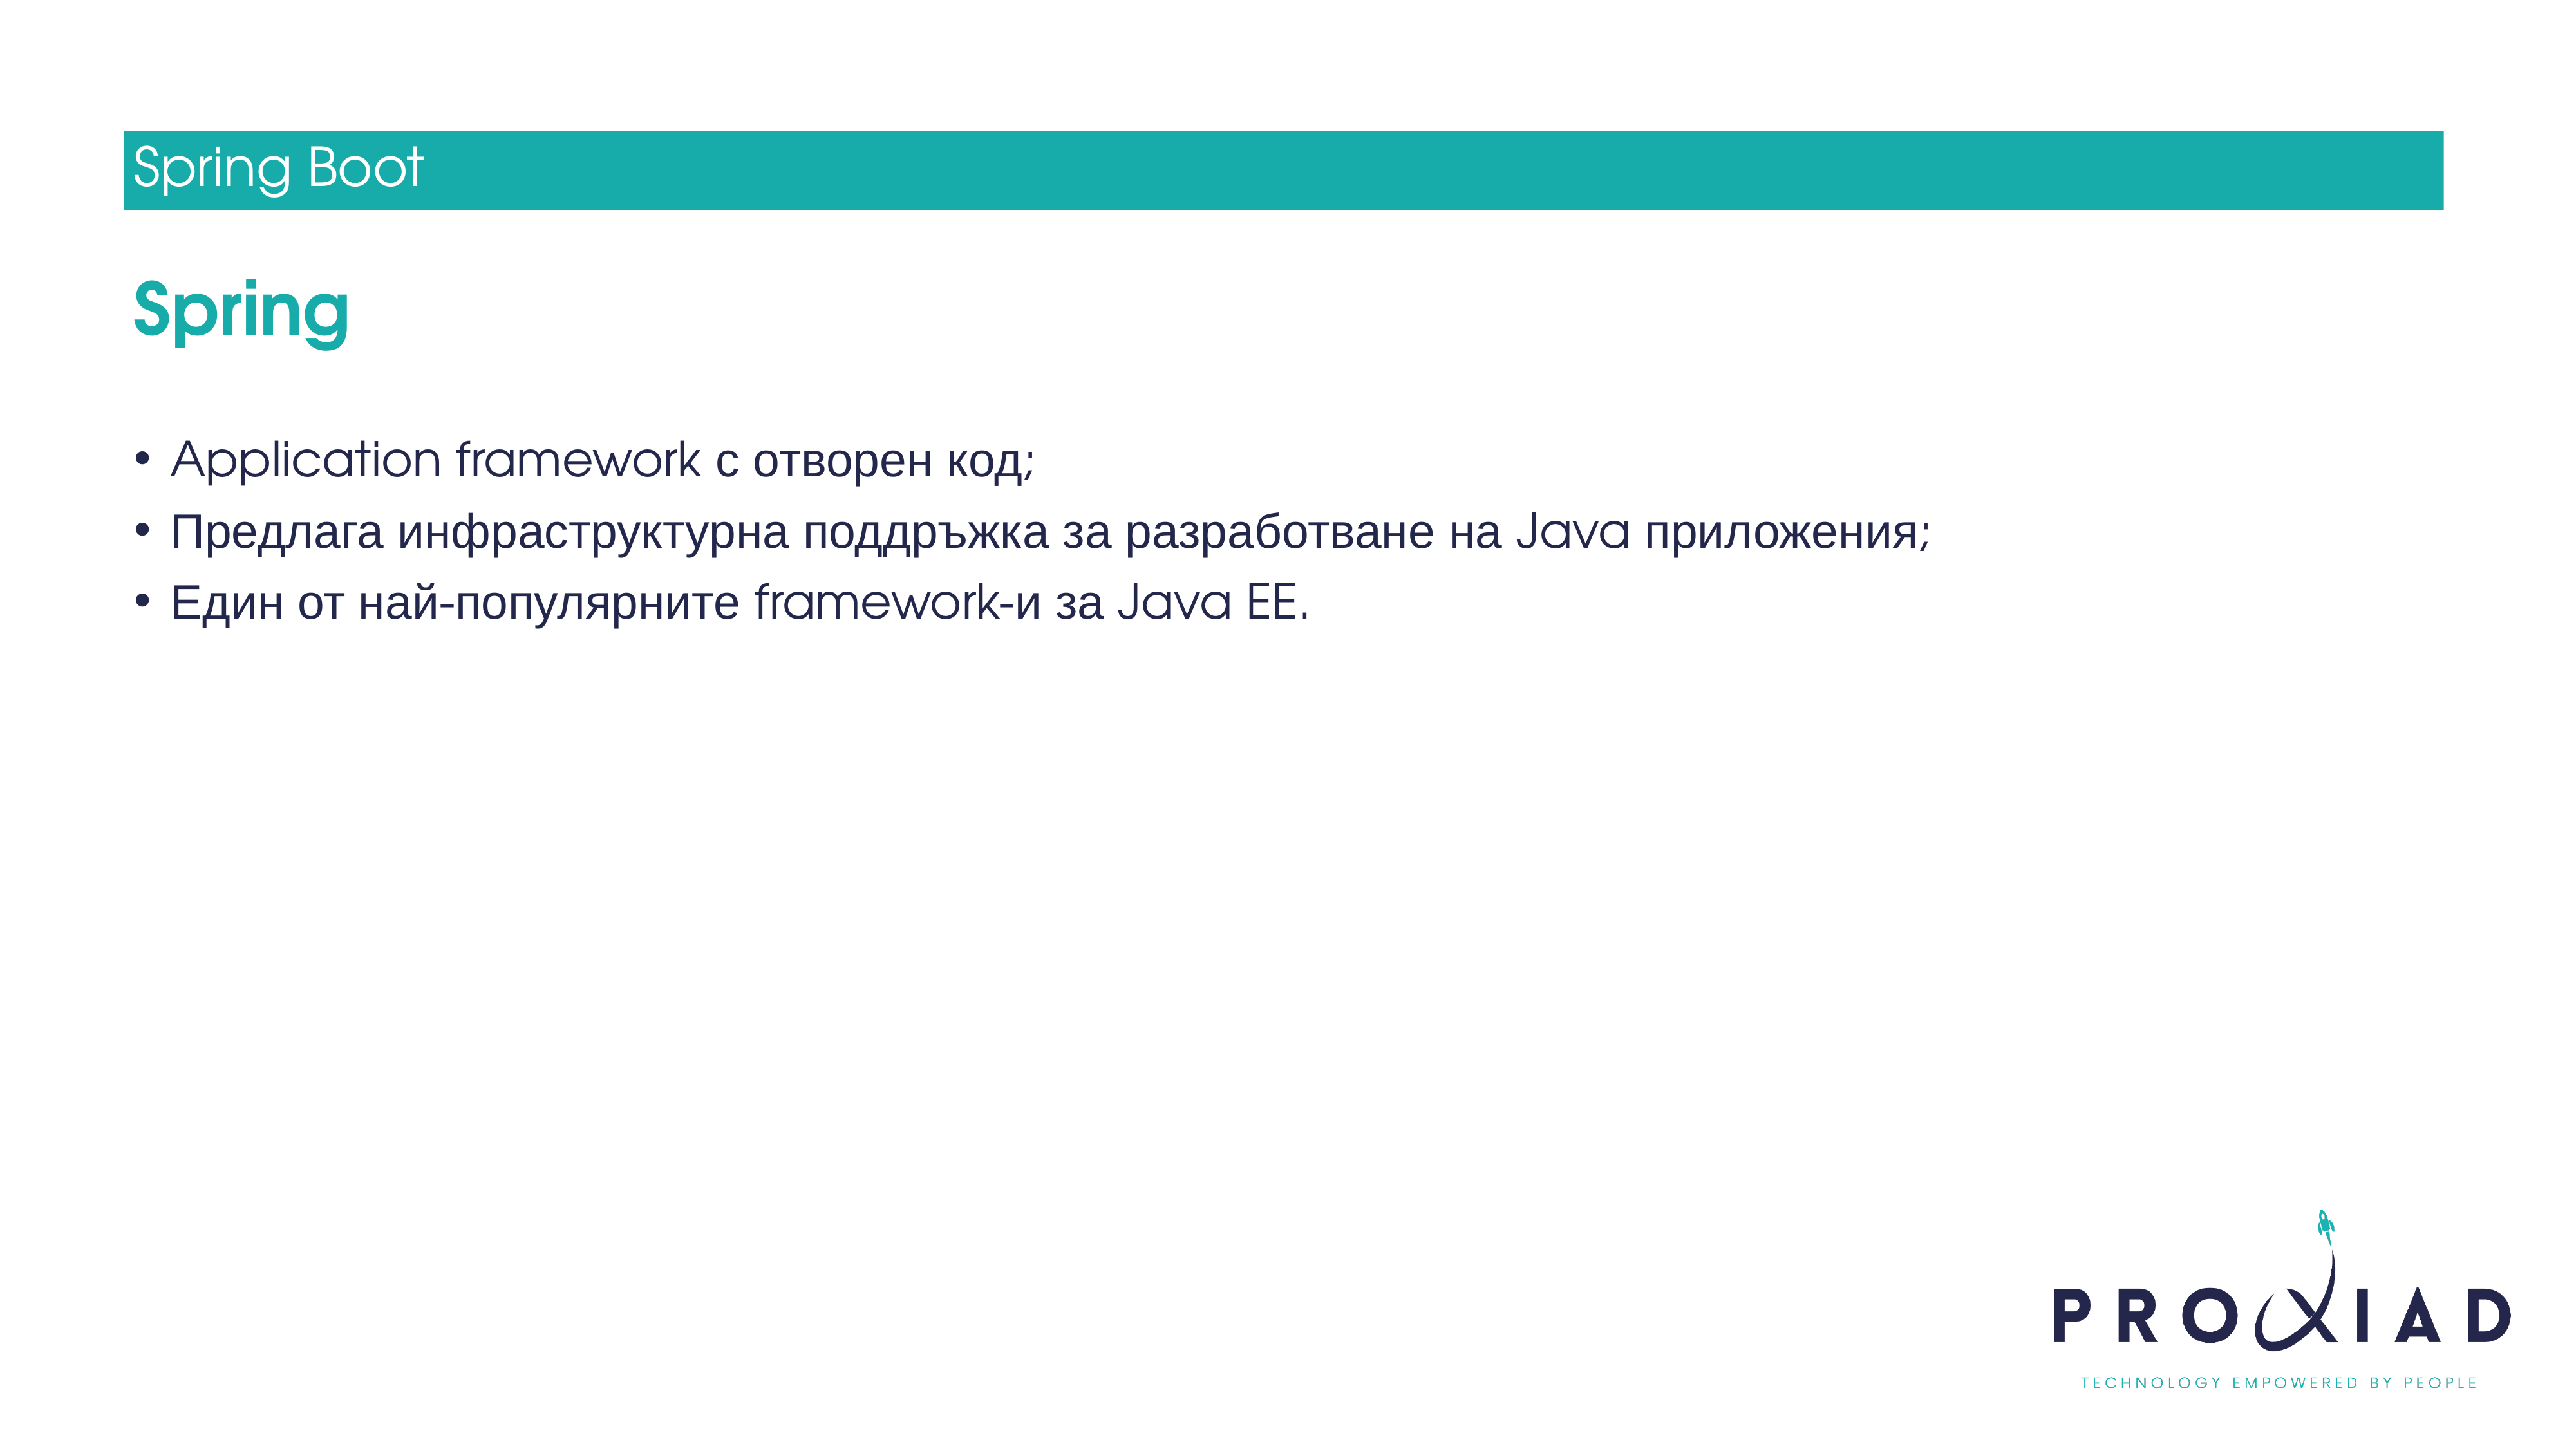

Spring Boot
Spring
Application framework с отворен код;
Предлага инфраструктурна поддръжка за разработване на Java приложения;
Един от най-популярните framework-и за Java EE.